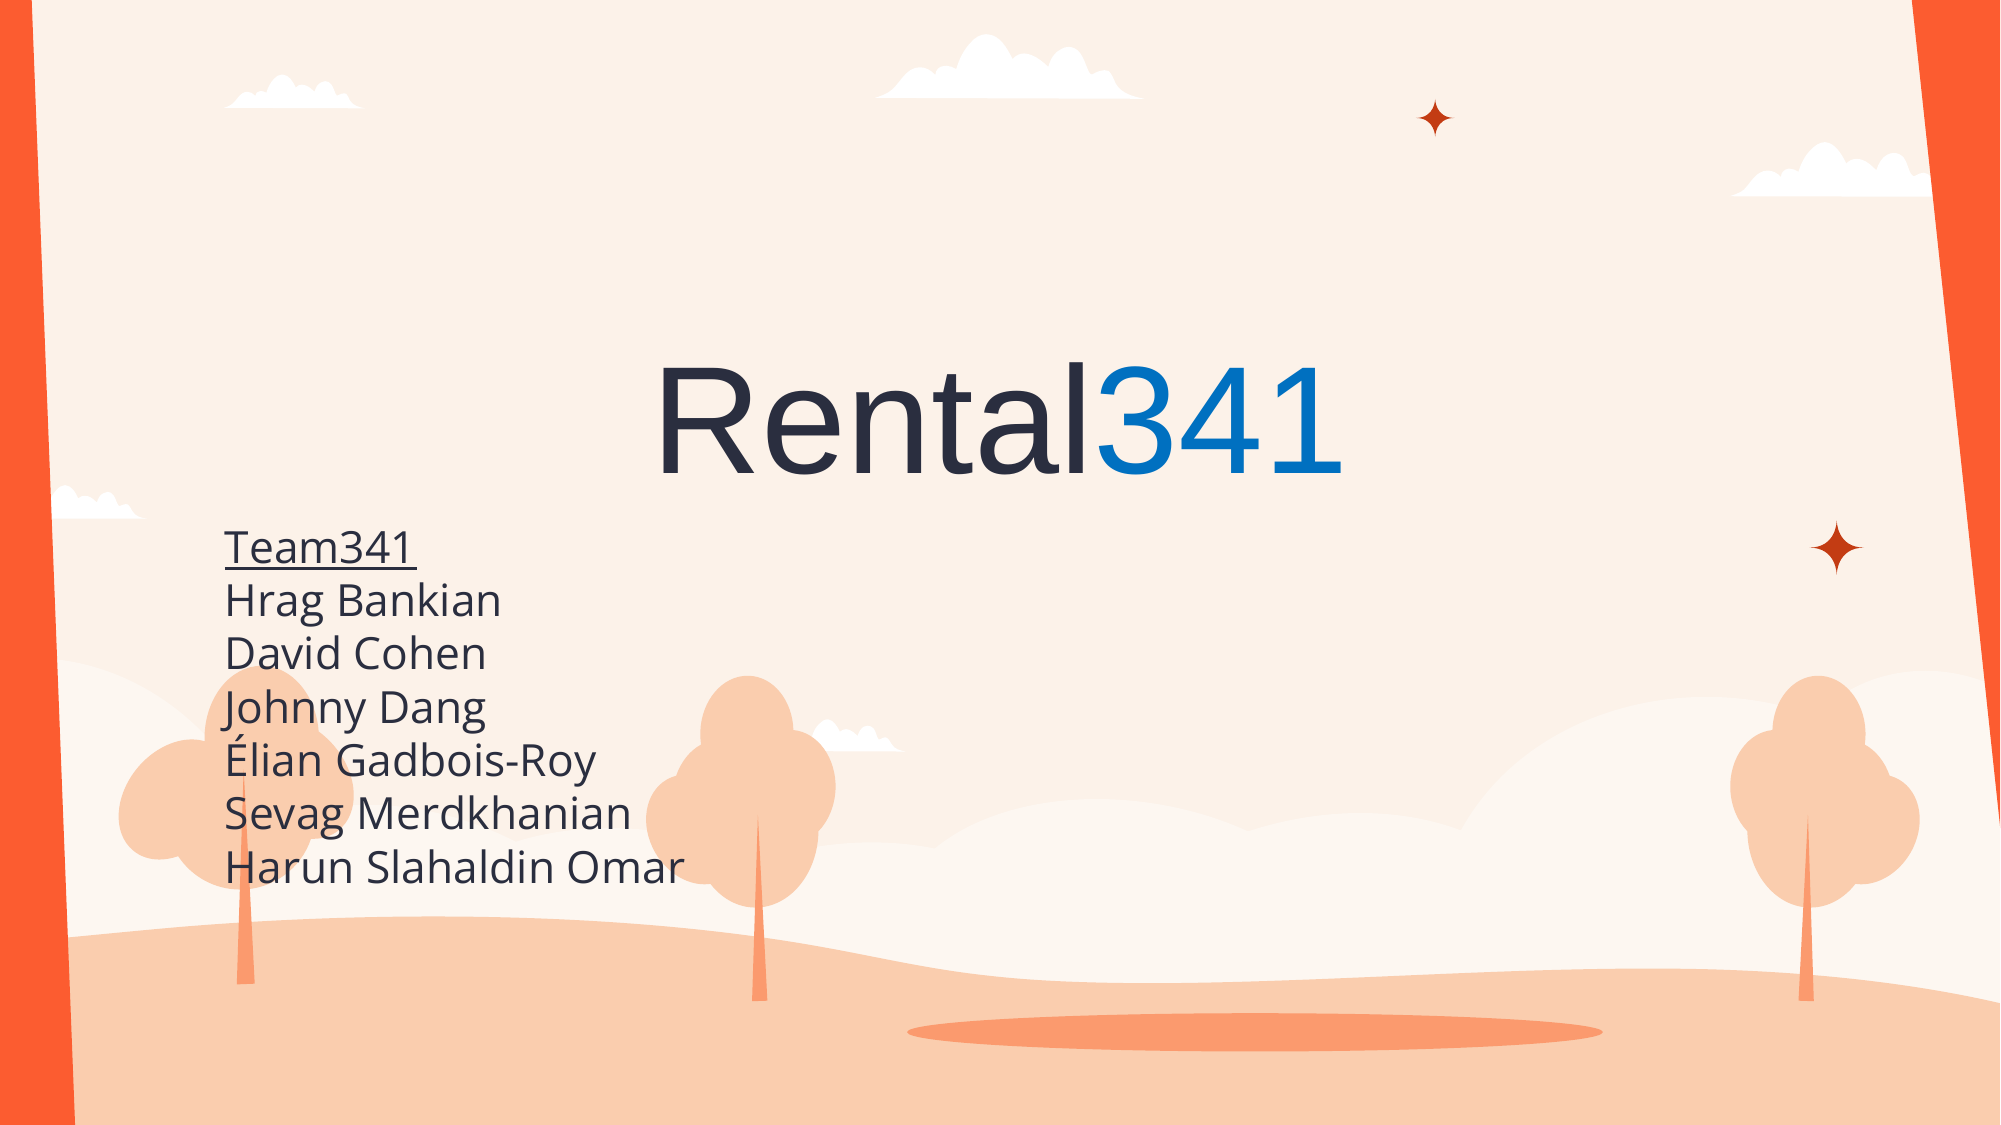

# Rental341
Team341
Hrag Bankian
David Cohen
Johnny Dang
Élian Gadbois-Roy
Sevag Merdkhanian
Harun Slahaldin Omar